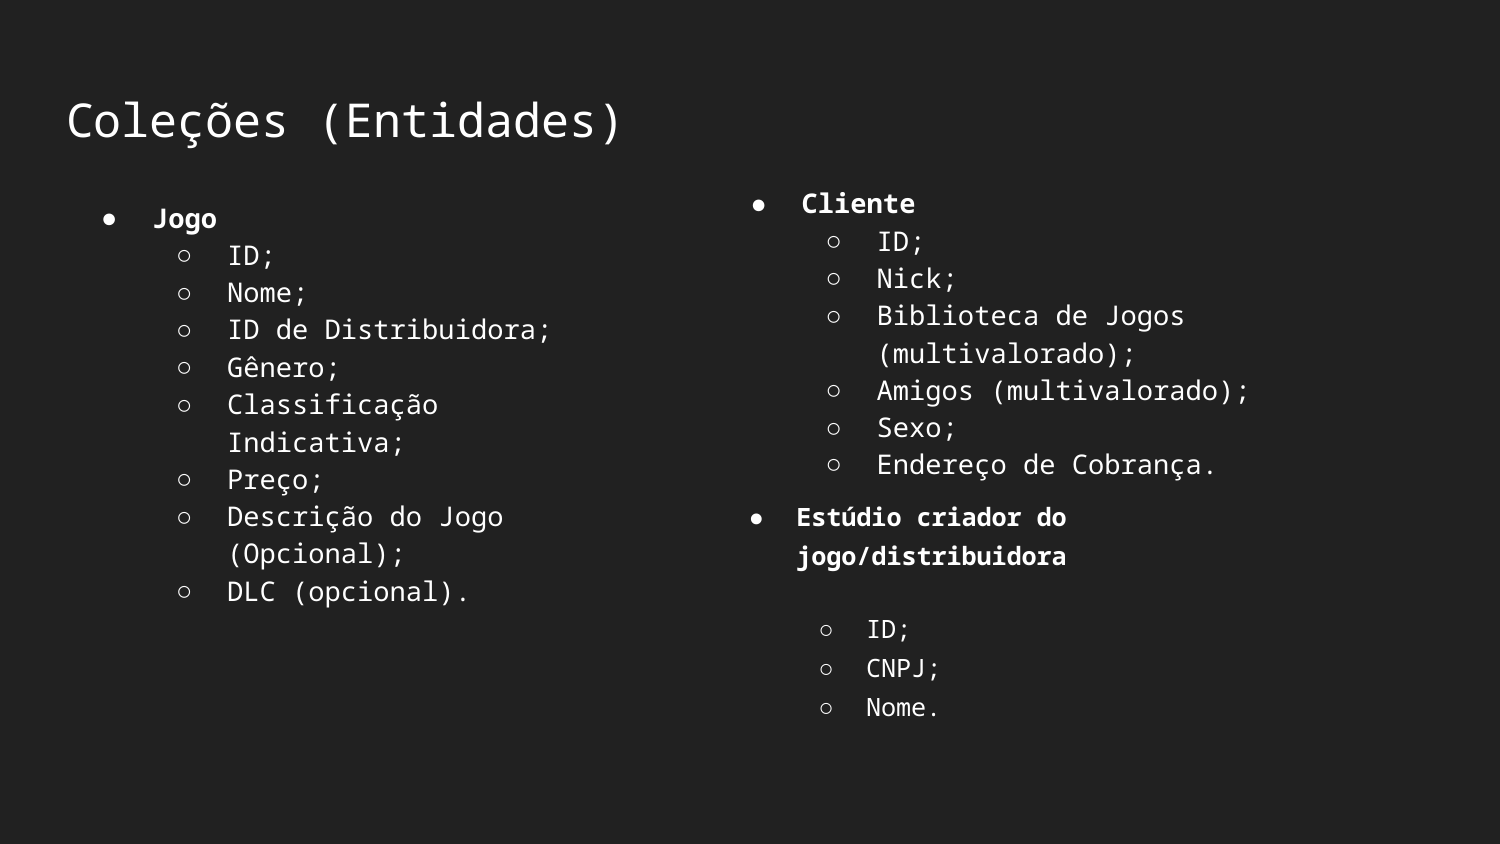

# Coleções (Entidades)
Cliente
ID;
Nick;
Biblioteca de Jogos (multivalorado);
Amigos (multivalorado);
Sexo;
Endereço de Cobrança.
Jogo
ID;
Nome;
ID de Distribuidora;
Gênero;
Classificação Indicativa;
Preço;
Descrição do Jogo (Opcional);
DLC (opcional).
Estúdio criador do jogo/distribuidora
ID;
CNPJ;
Nome.